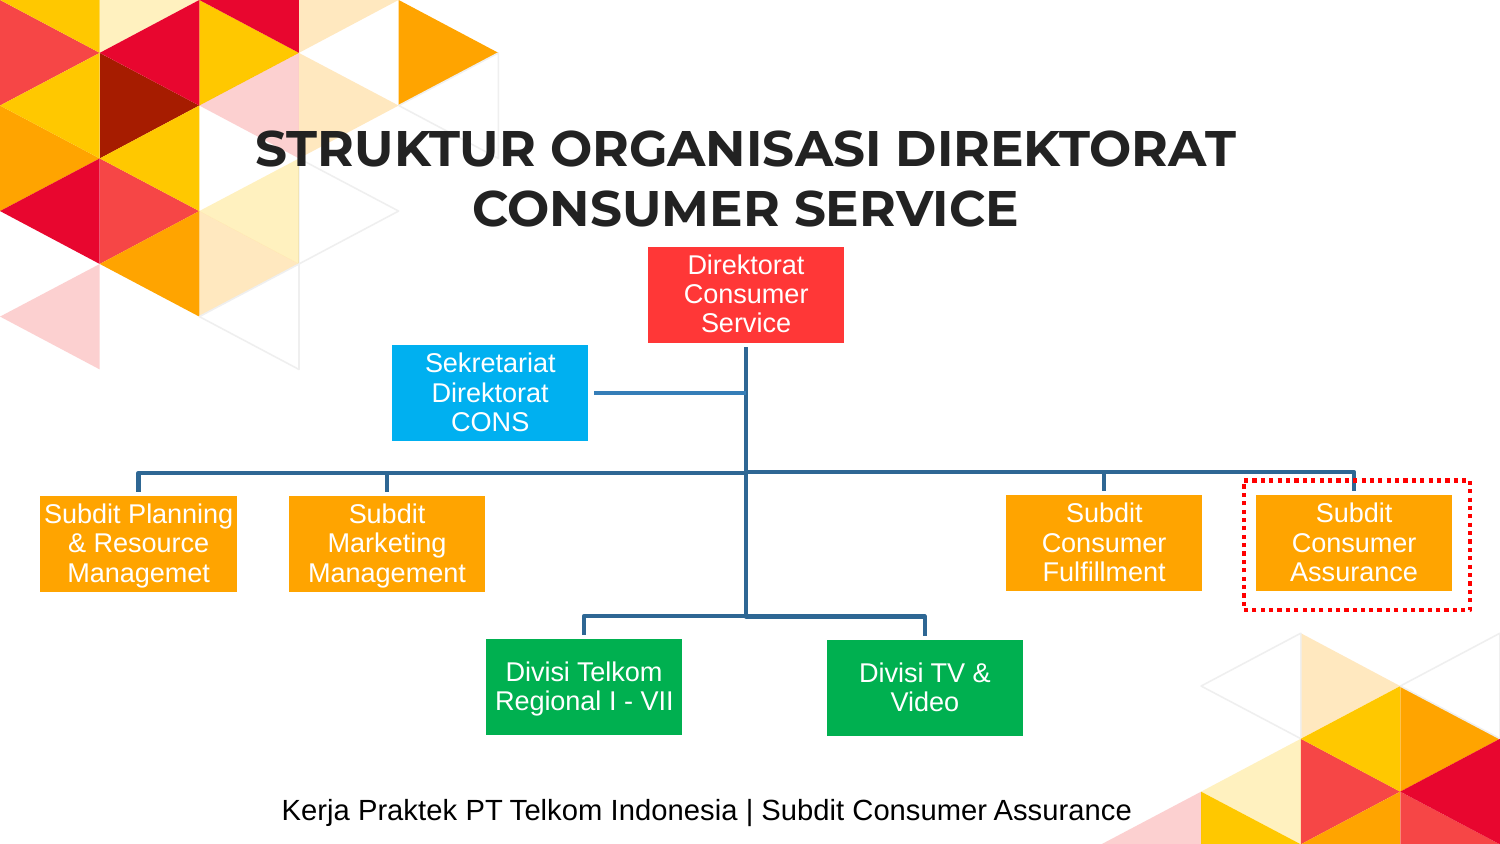

# STRUKTUR ORGANISASI DIREKTORAT CONSUMER SERVICE
Direktorat Consumer Service
Subdit Planning & Resource Managemet
Subdit Marketing Management
Divisi Telkom Regional I - VII
Divisi TV & Video
Subdit Consumer Fulfillment
Subdit Consumer Assurance
Sekretariat Direktorat CONS

Kerja Praktek PT Telkom Indonesia | Subdit Consumer Assurance